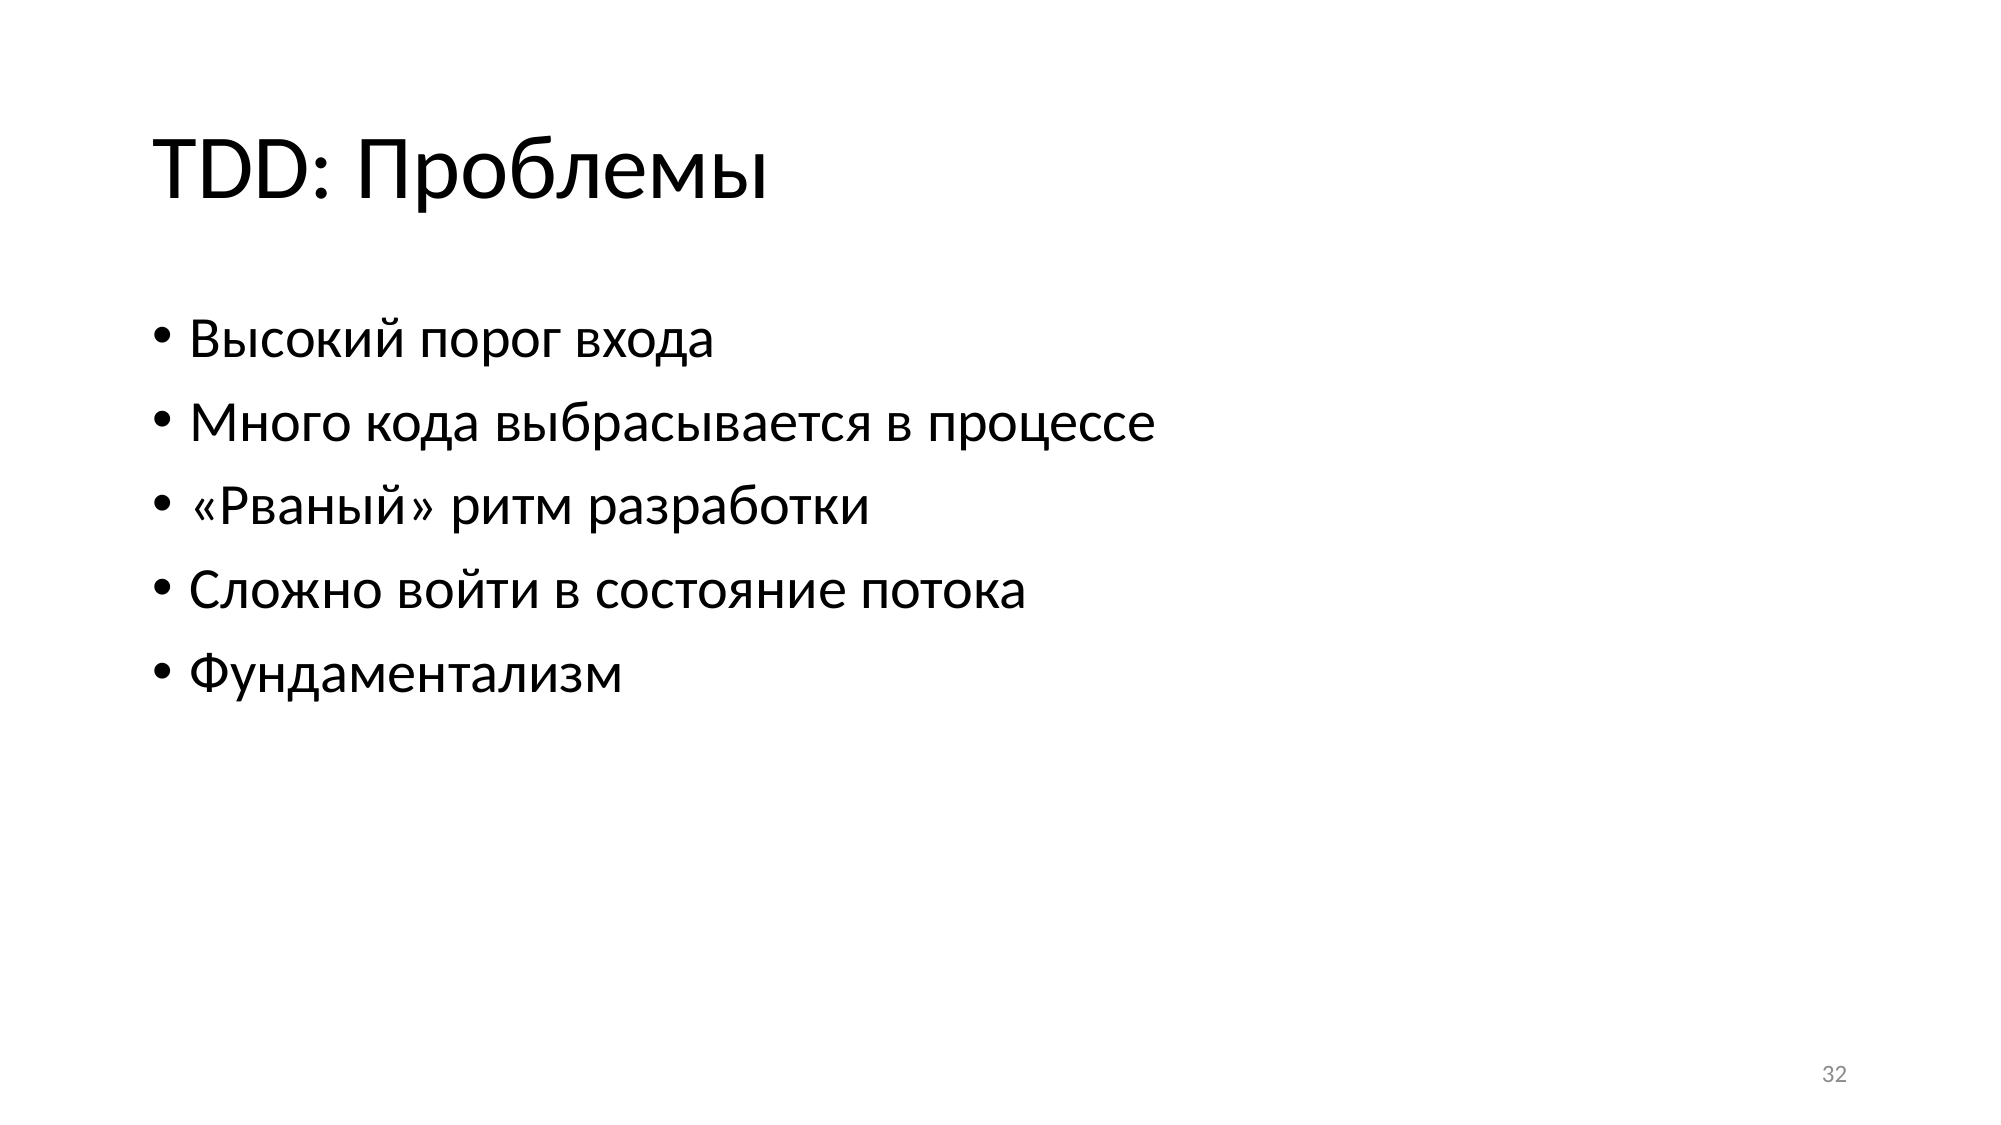

# TDD: Проблемы
Высокий порог входа
Много кода выбрасывается в процессе
«Рваный» ритм разработки
Сложно войти в состояние потока
Фундаментализм

32